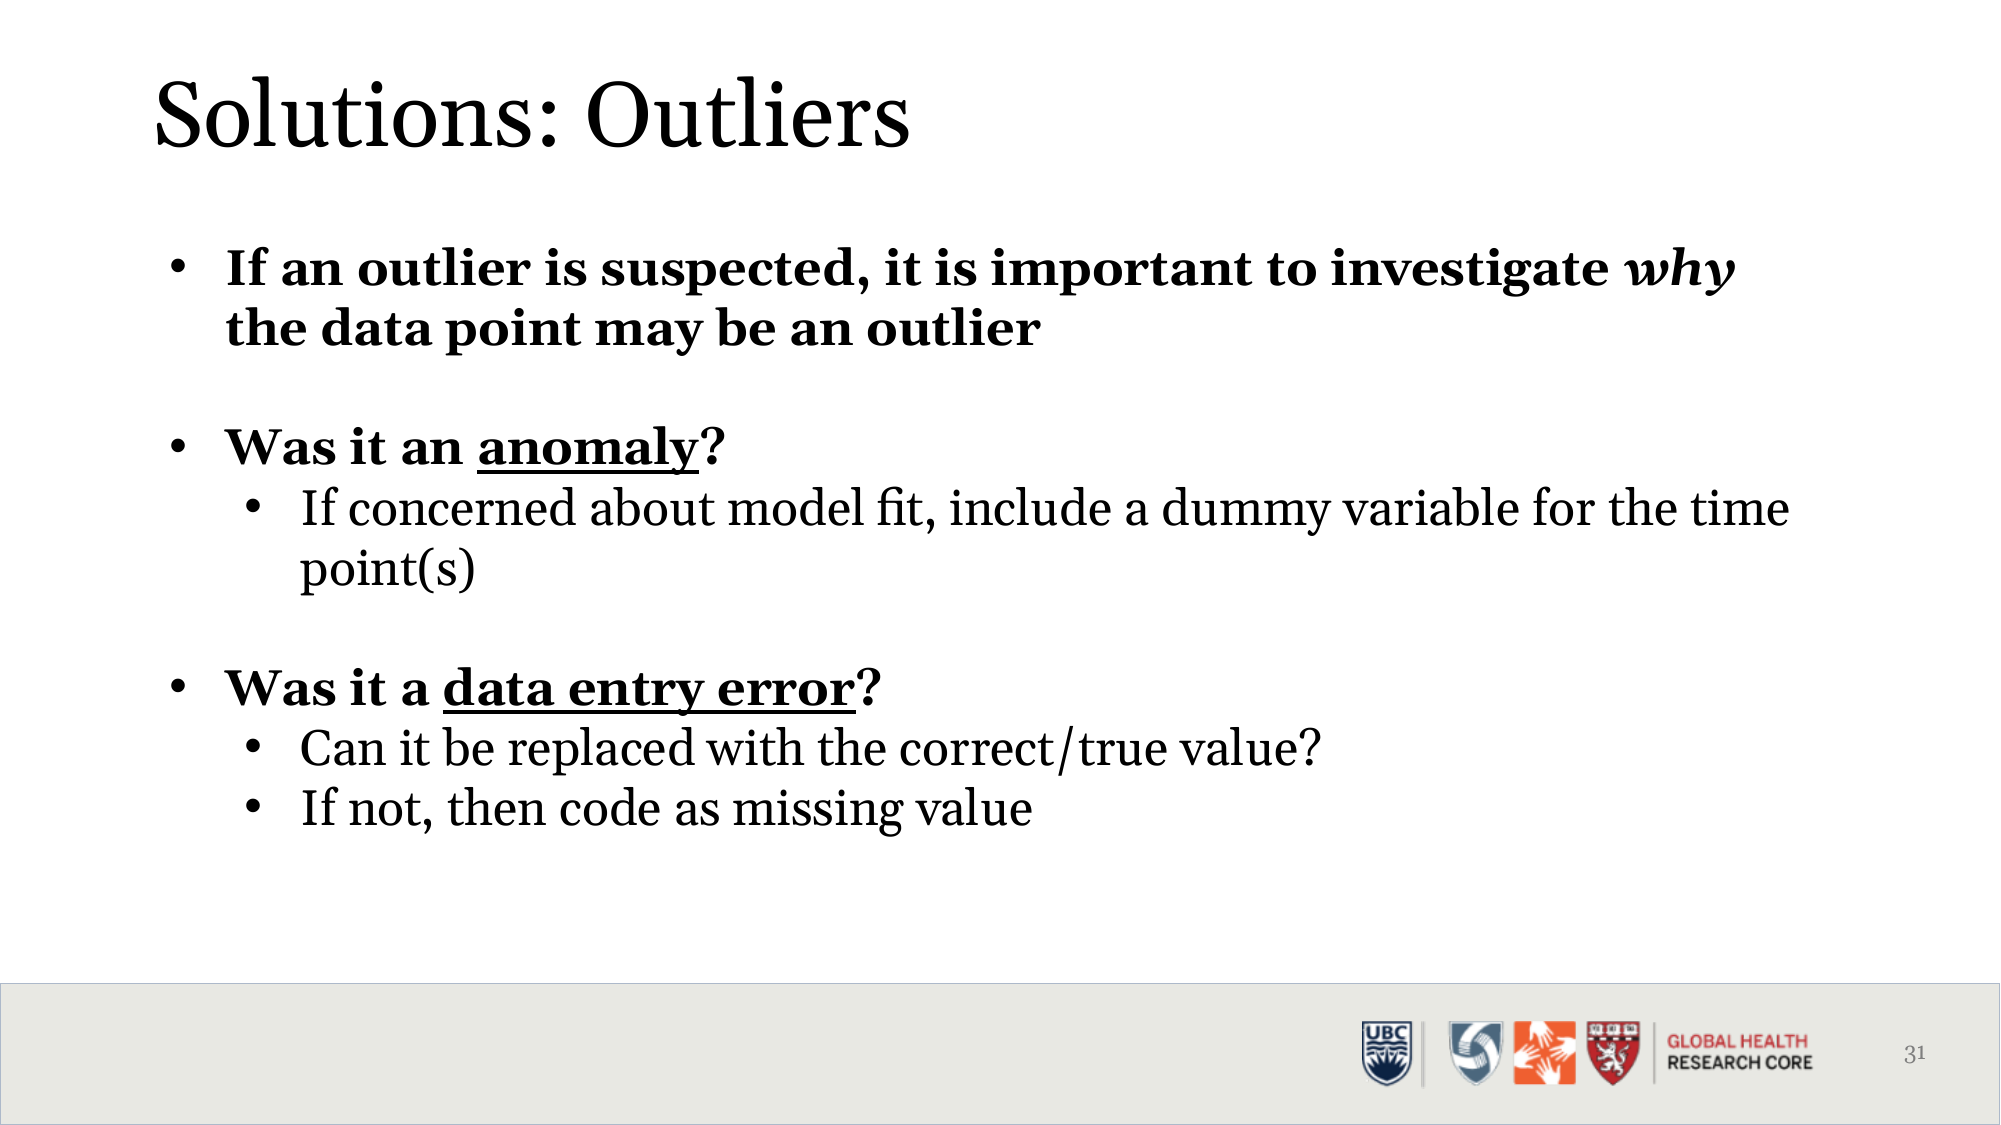

Solutions: Outliers
If an outlier is suspected, it is important to investigate why the data point may be an outlier

Was it an anomaly?
If concerned about model fit, include a dummy variable for the time point(s)

Was it a data entry error?
Can it be replaced with the correct/true value?
If not, then code as missing value